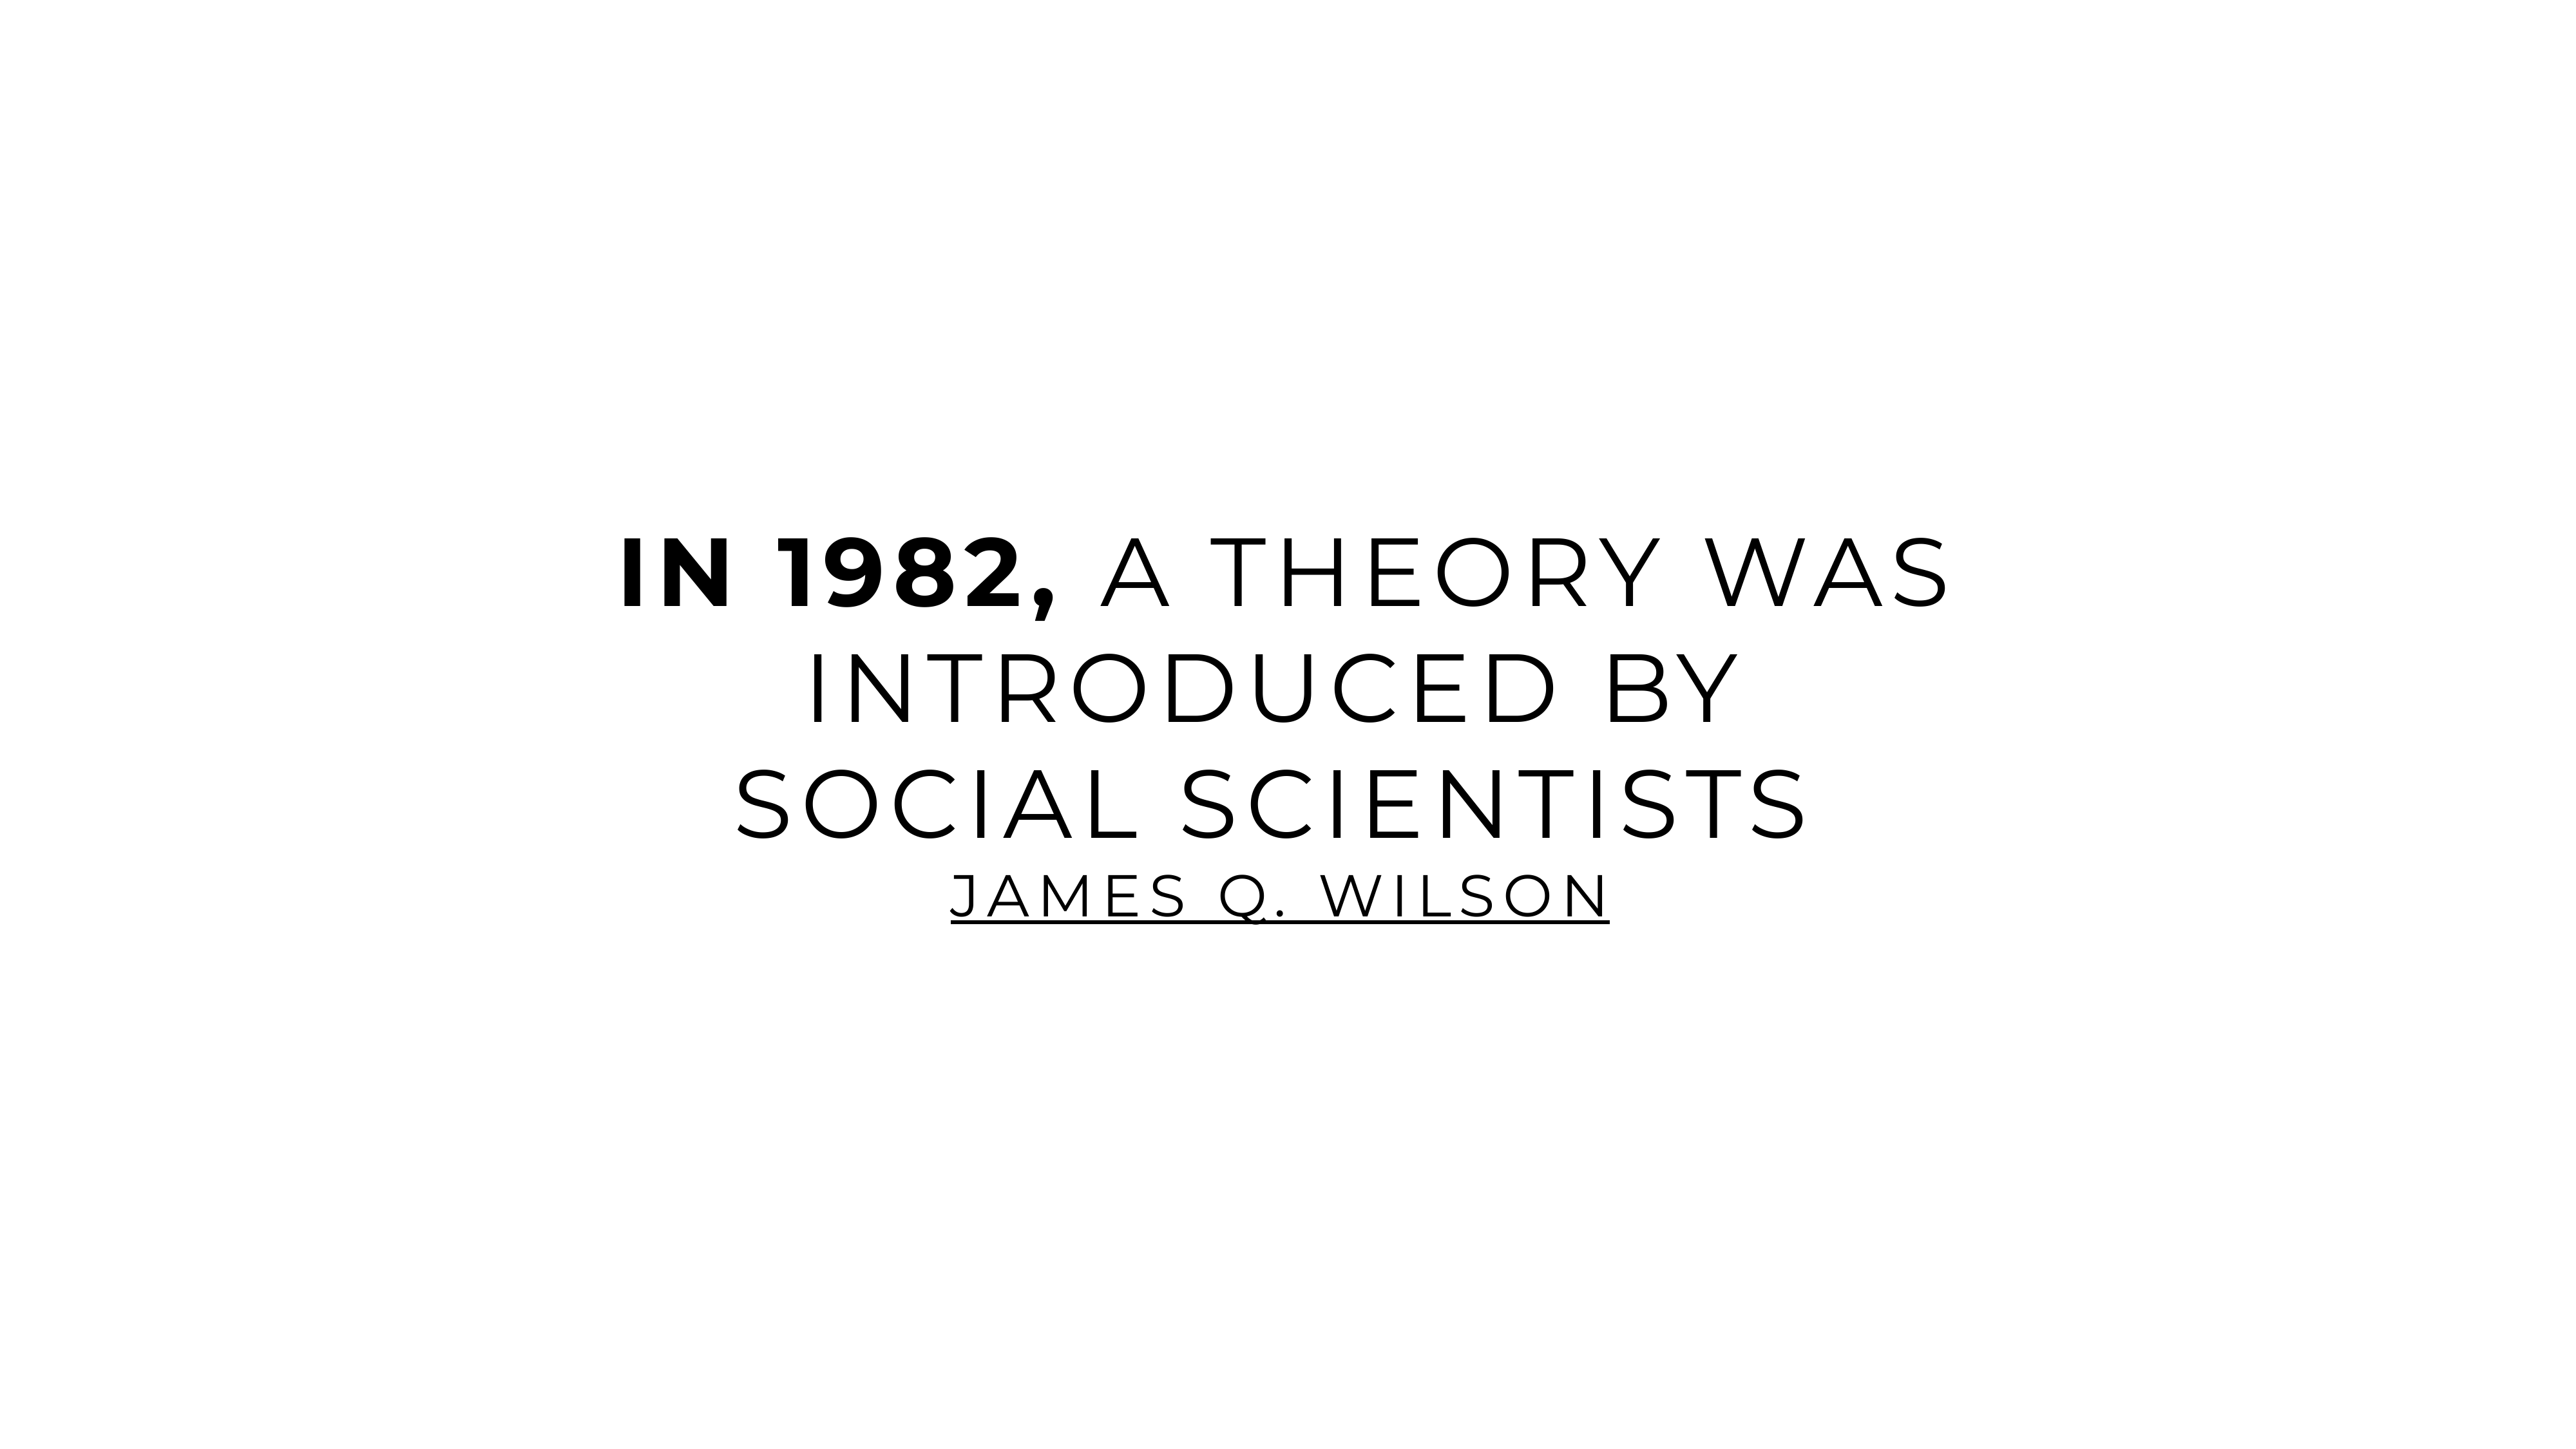

In 1982, a theory was introduced by
social scientists
James Q. Wilson